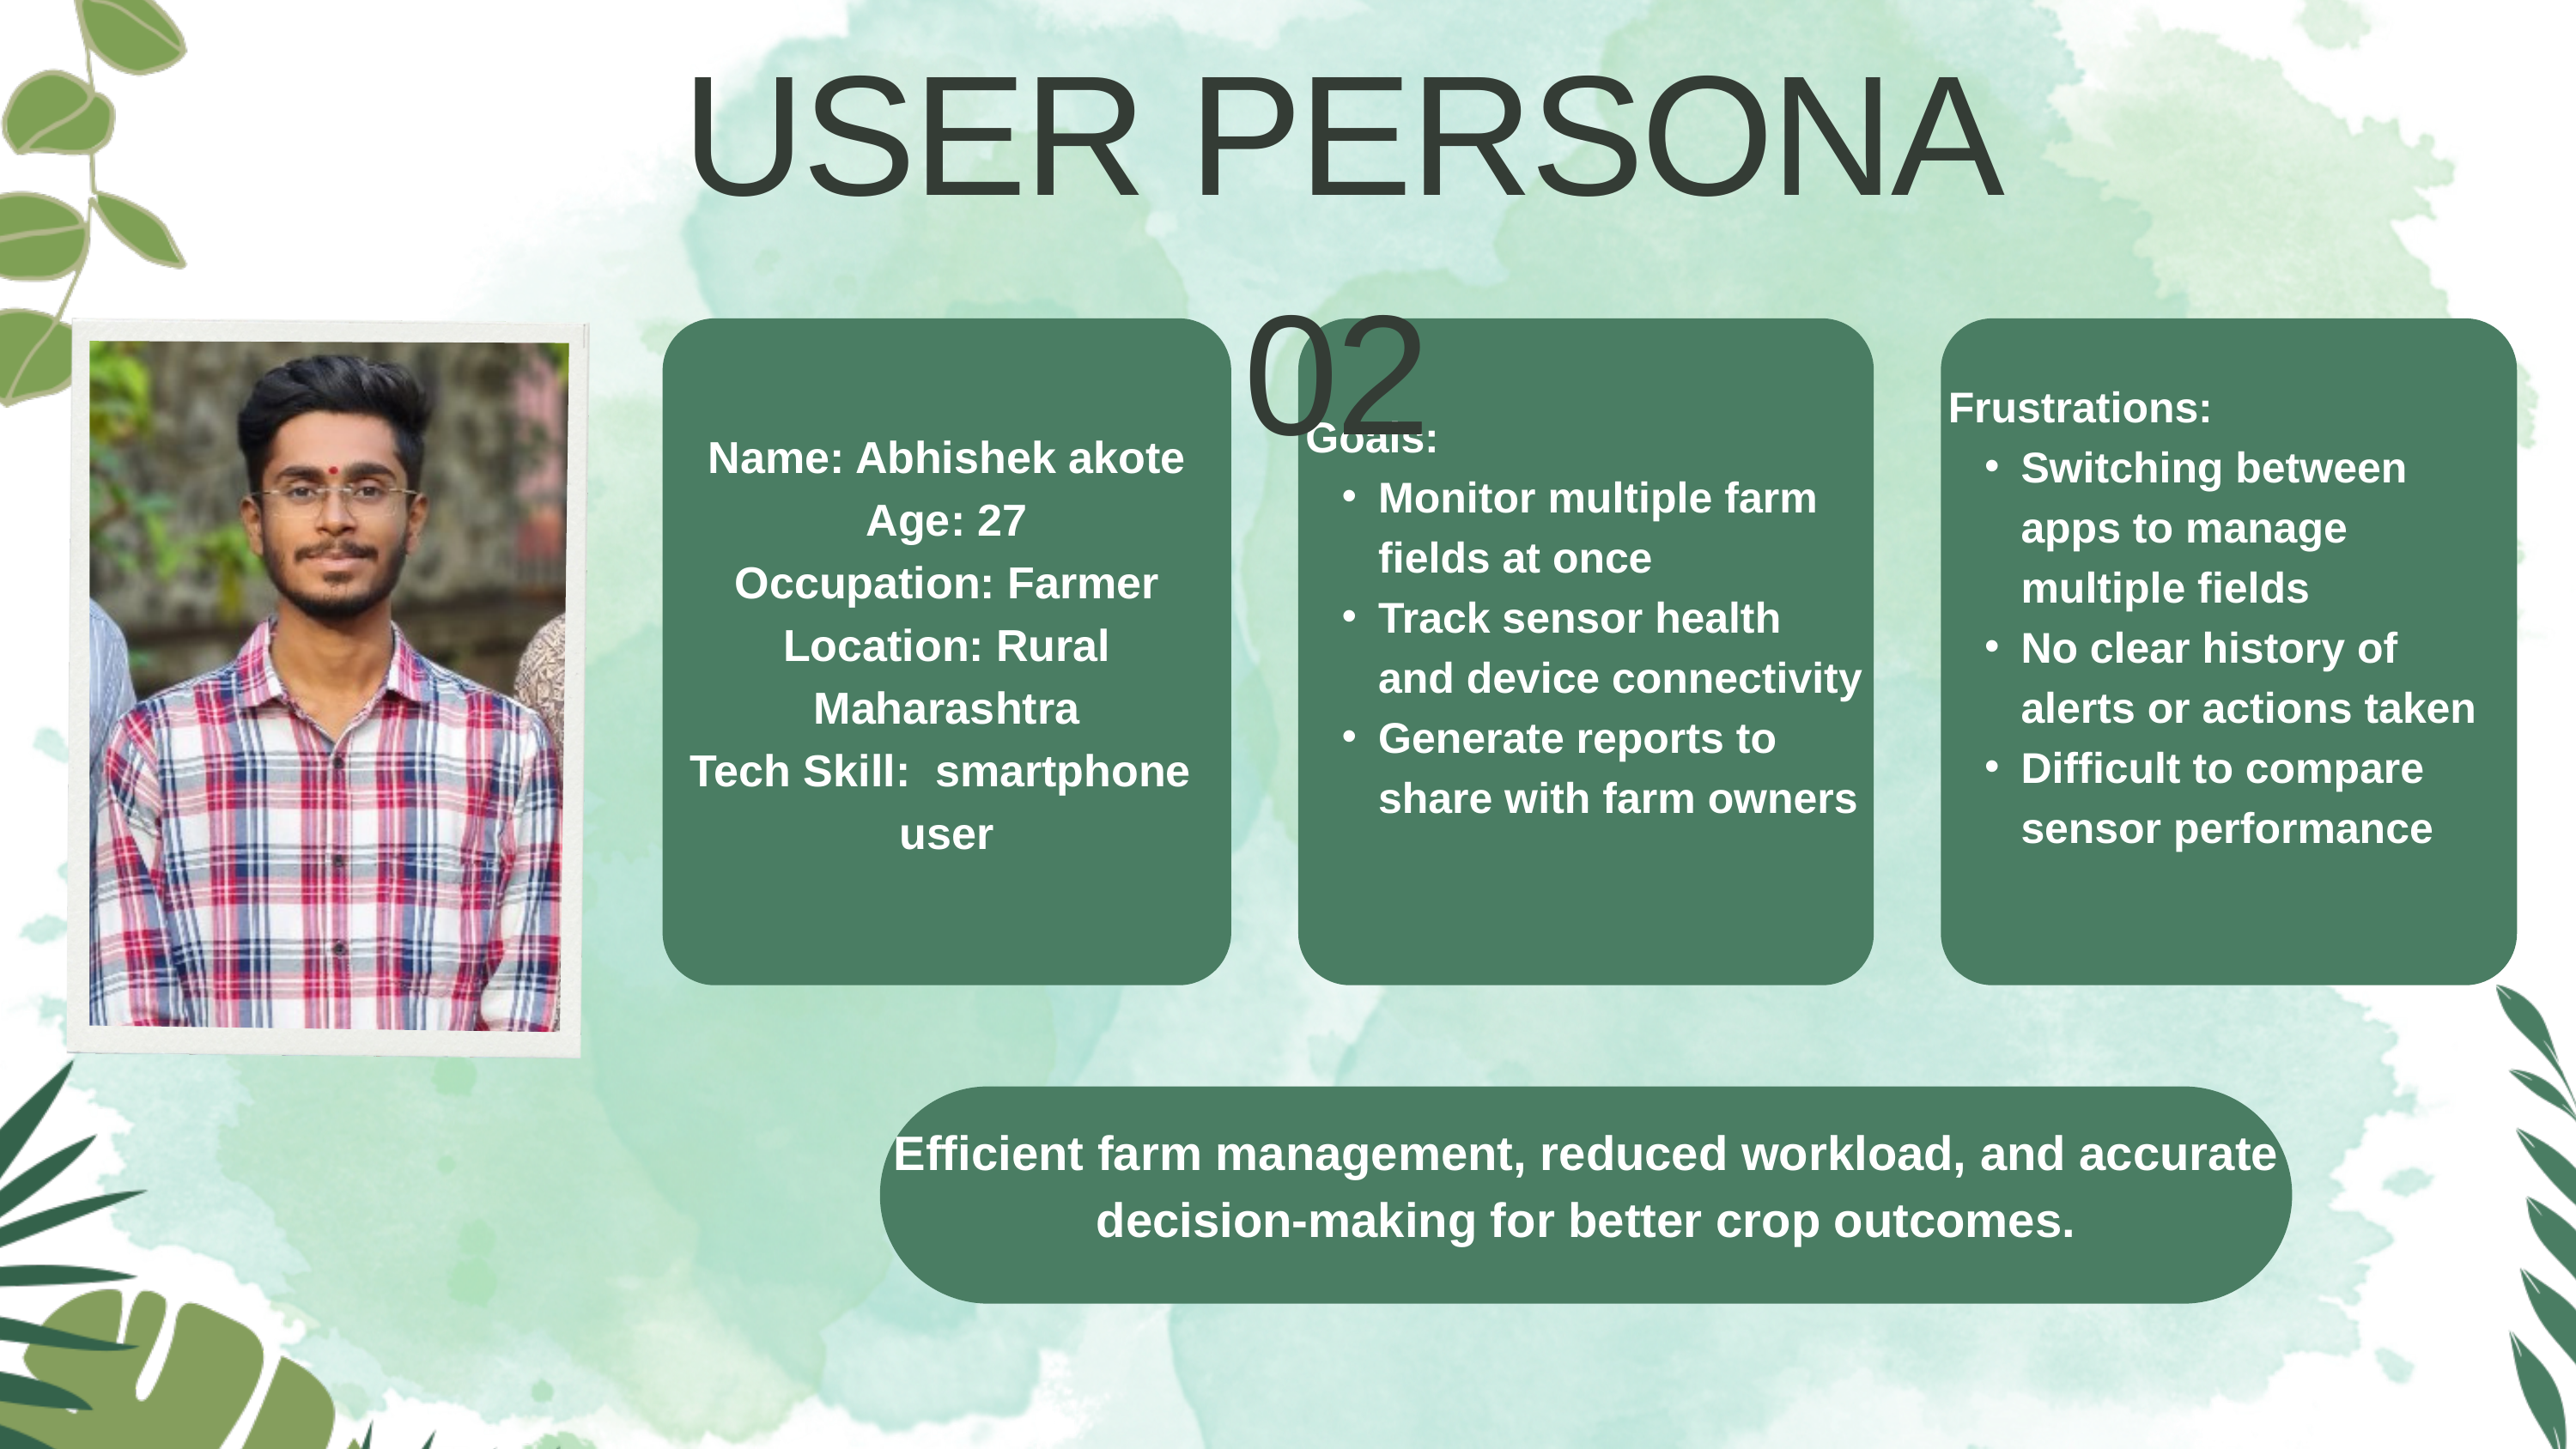

USER PERSONA 02

Name: Abhishek akote
Age: 27
Occupation: Farmer
Location: Rural Maharashtra
Tech Skill:  smartphone  user

Goals:
Monitor multiple farm fields at once
Track sensor health and device connectivity
Generate reports to share with farm owners

Frustrations:
Switching between apps to manage multiple fields
No clear history of alerts or actions taken
Difficult to compare sensor performance

Efficient farm management, reduced workload, and accurate decision-making for better crop outcomes.